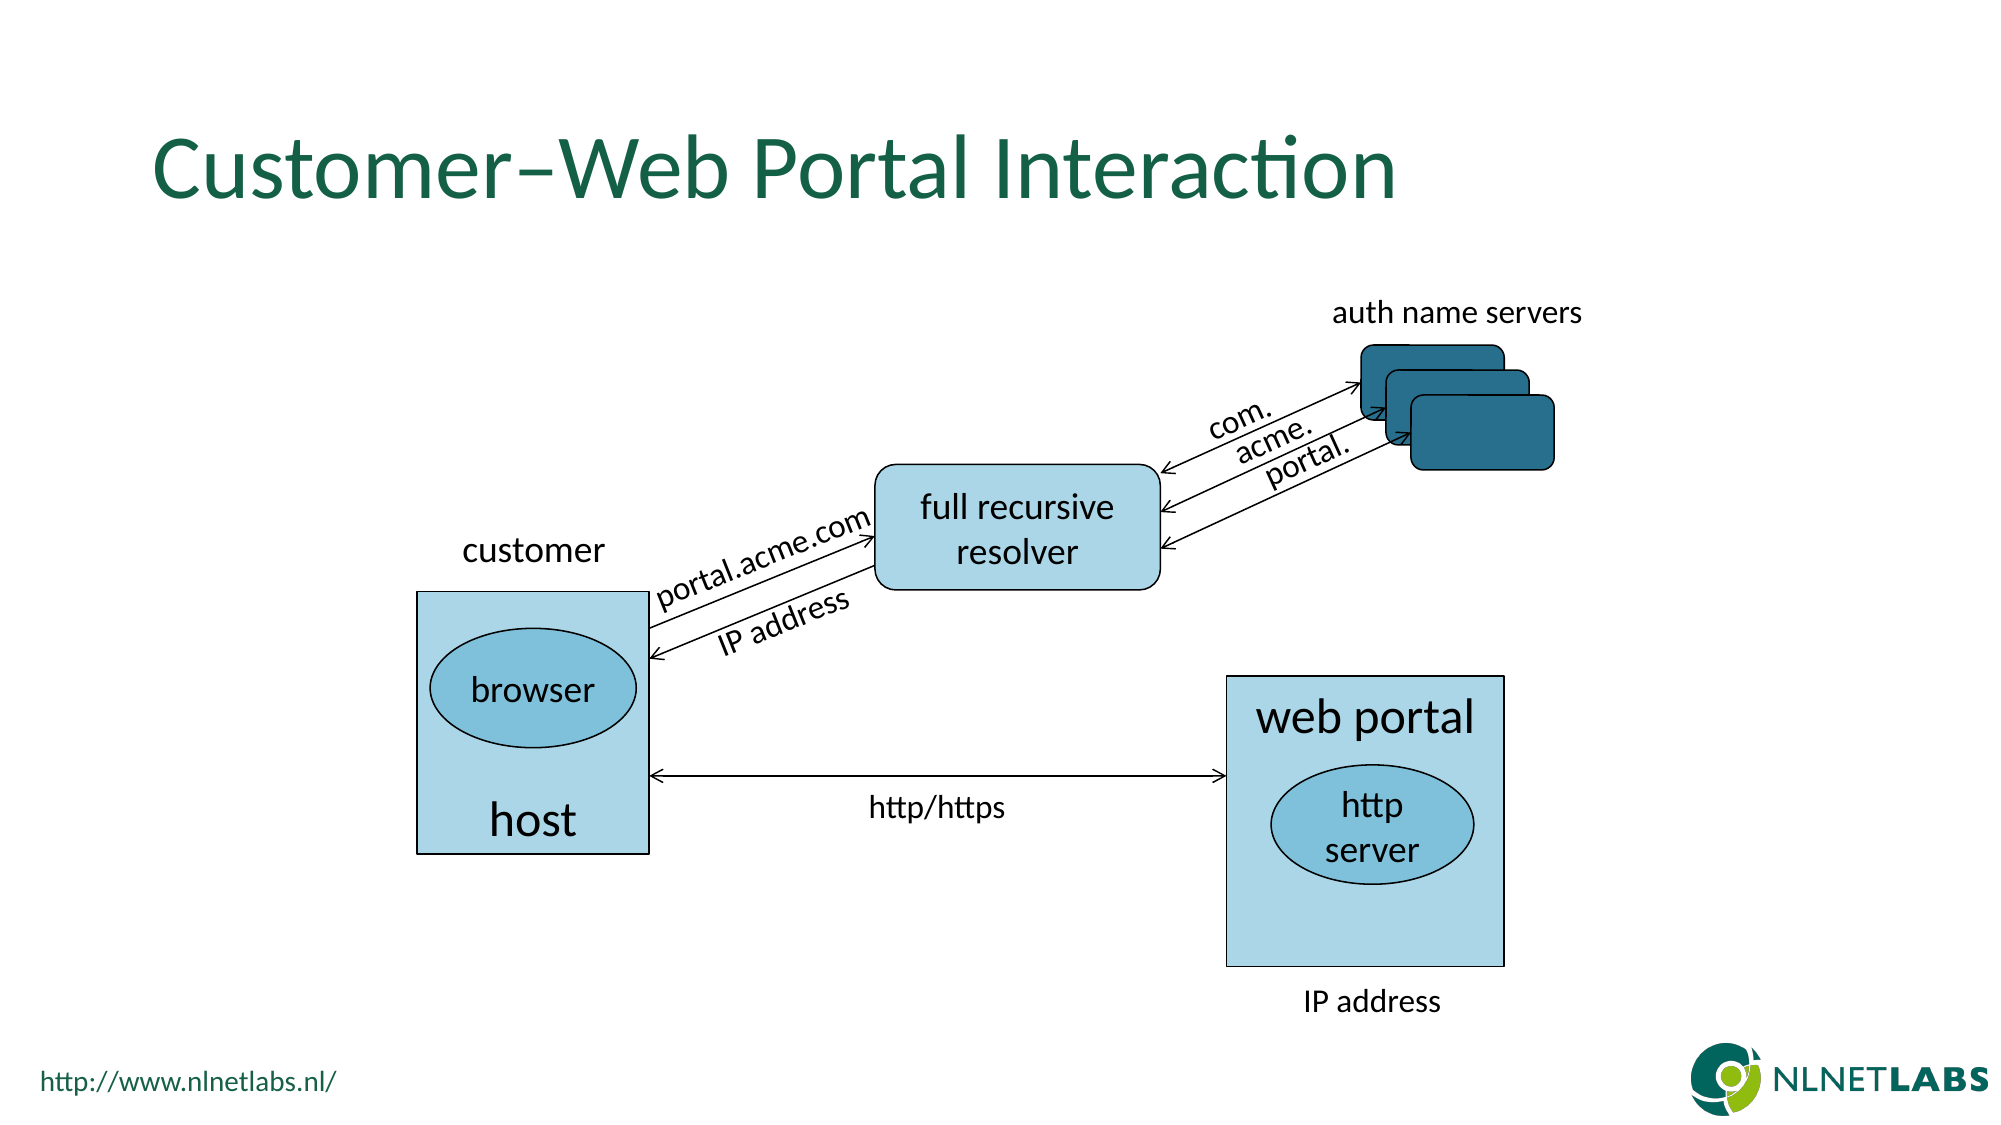

# Customer–Web Portal Interaction
auth name servers

com.

acme.
portal.
full recursive resolver
customer
portal.acme.com

host
IP address
browser
web portal
http server
http/https
IP address